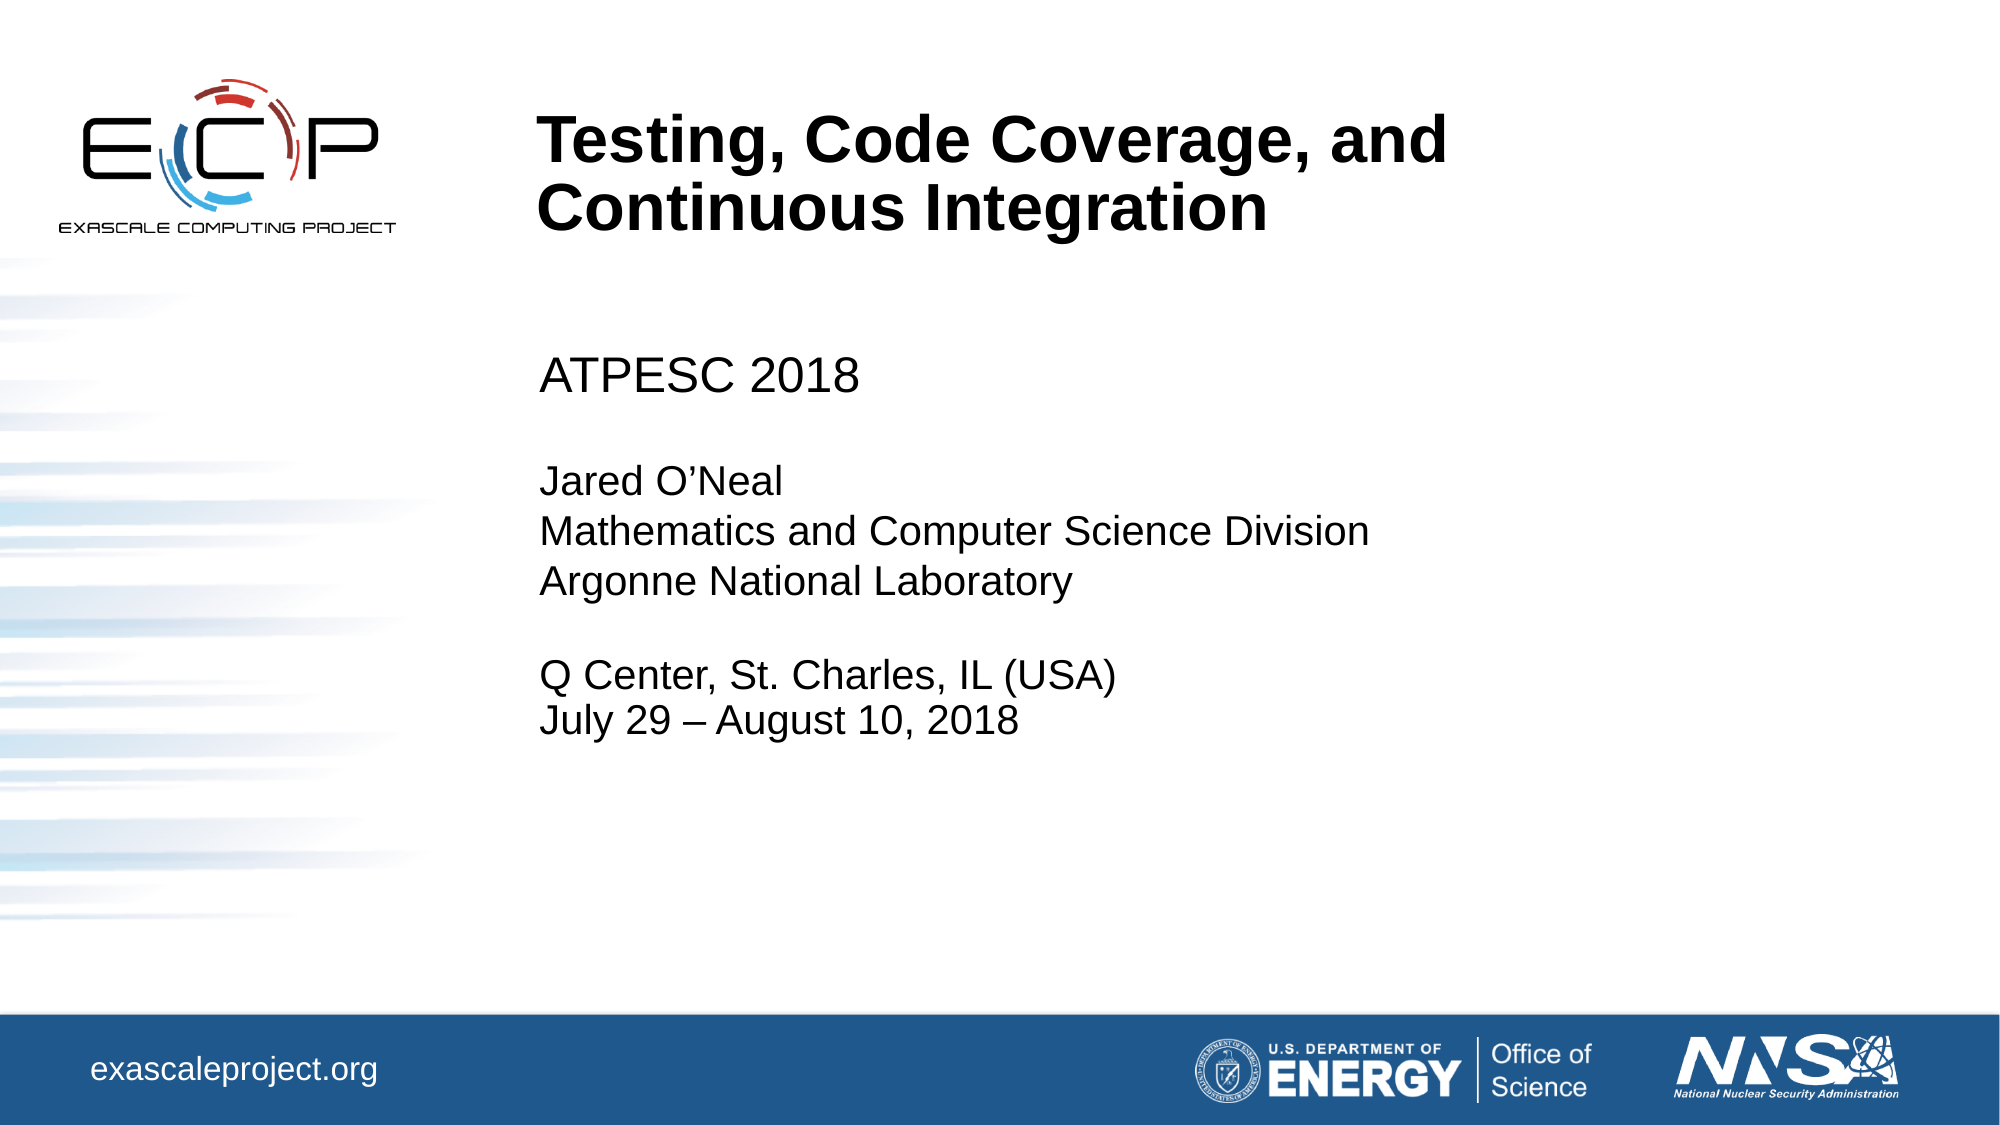

# Testing, Code Coverage, and Continuous Integration
ATPESC 2018
Jared O’Neal
Mathematics and Computer Science Division
Argonne National Laboratory
Q Center, St. Charles, IL (USA)
July 29 – August 10, 2018